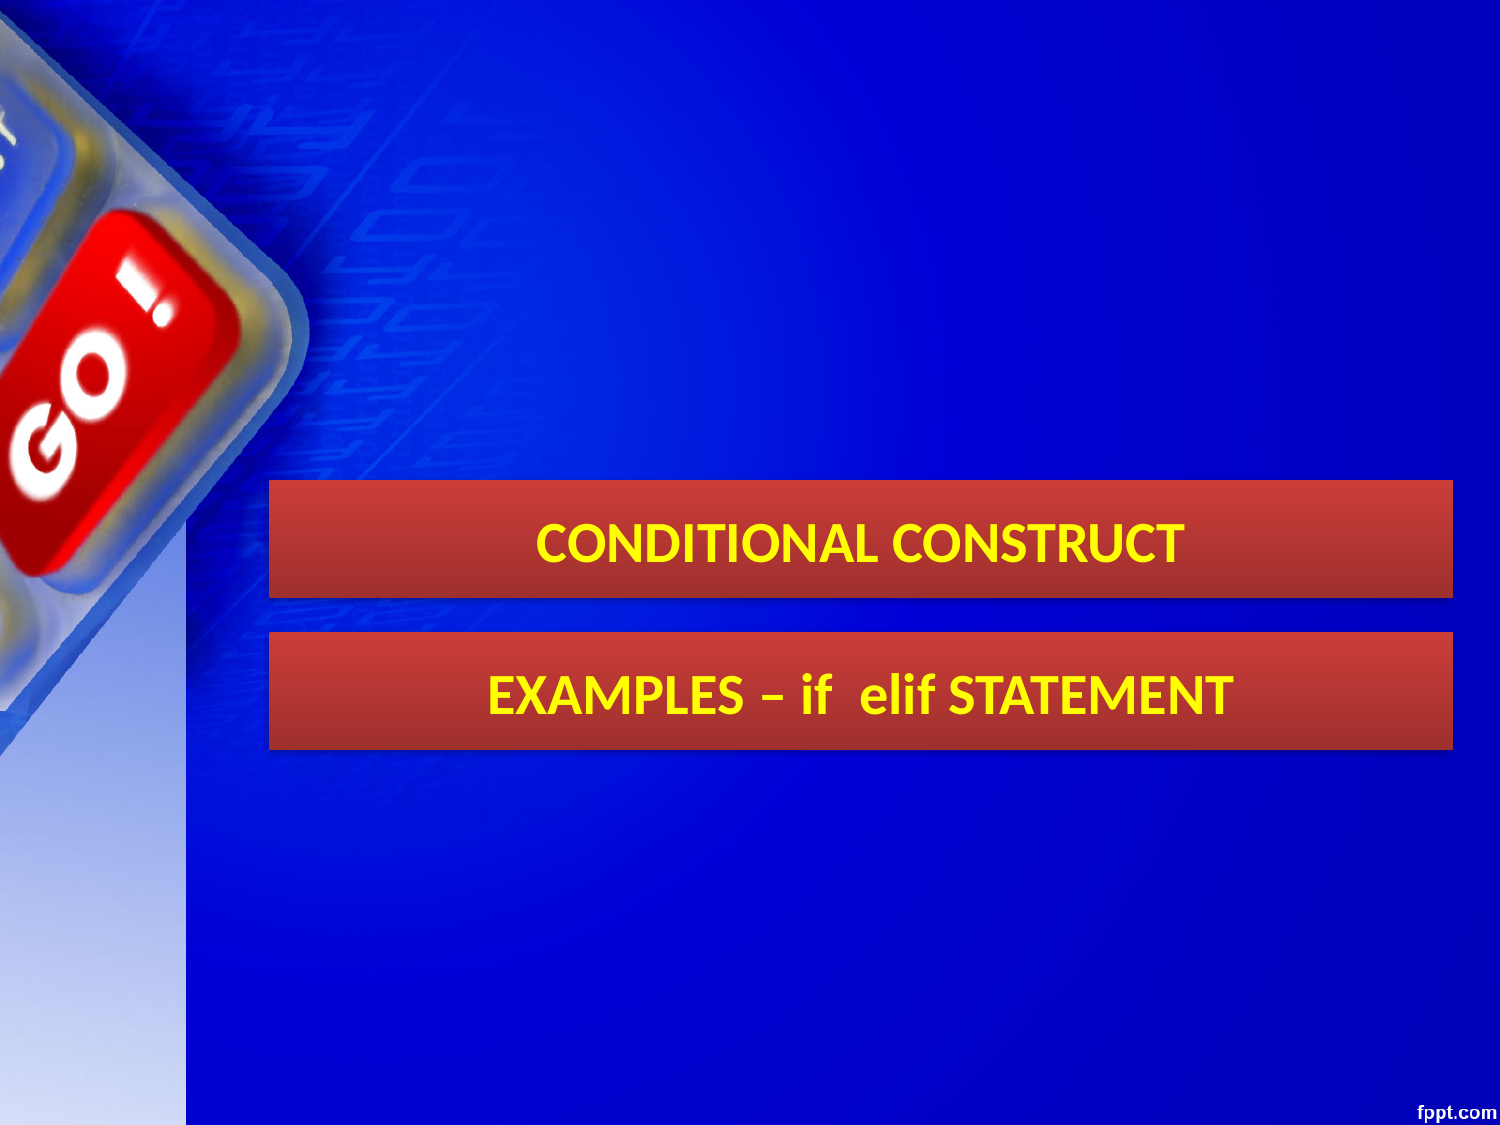

CONDITIONAL CONSTRUCT
EXAMPLES – if  elif STATEMENT